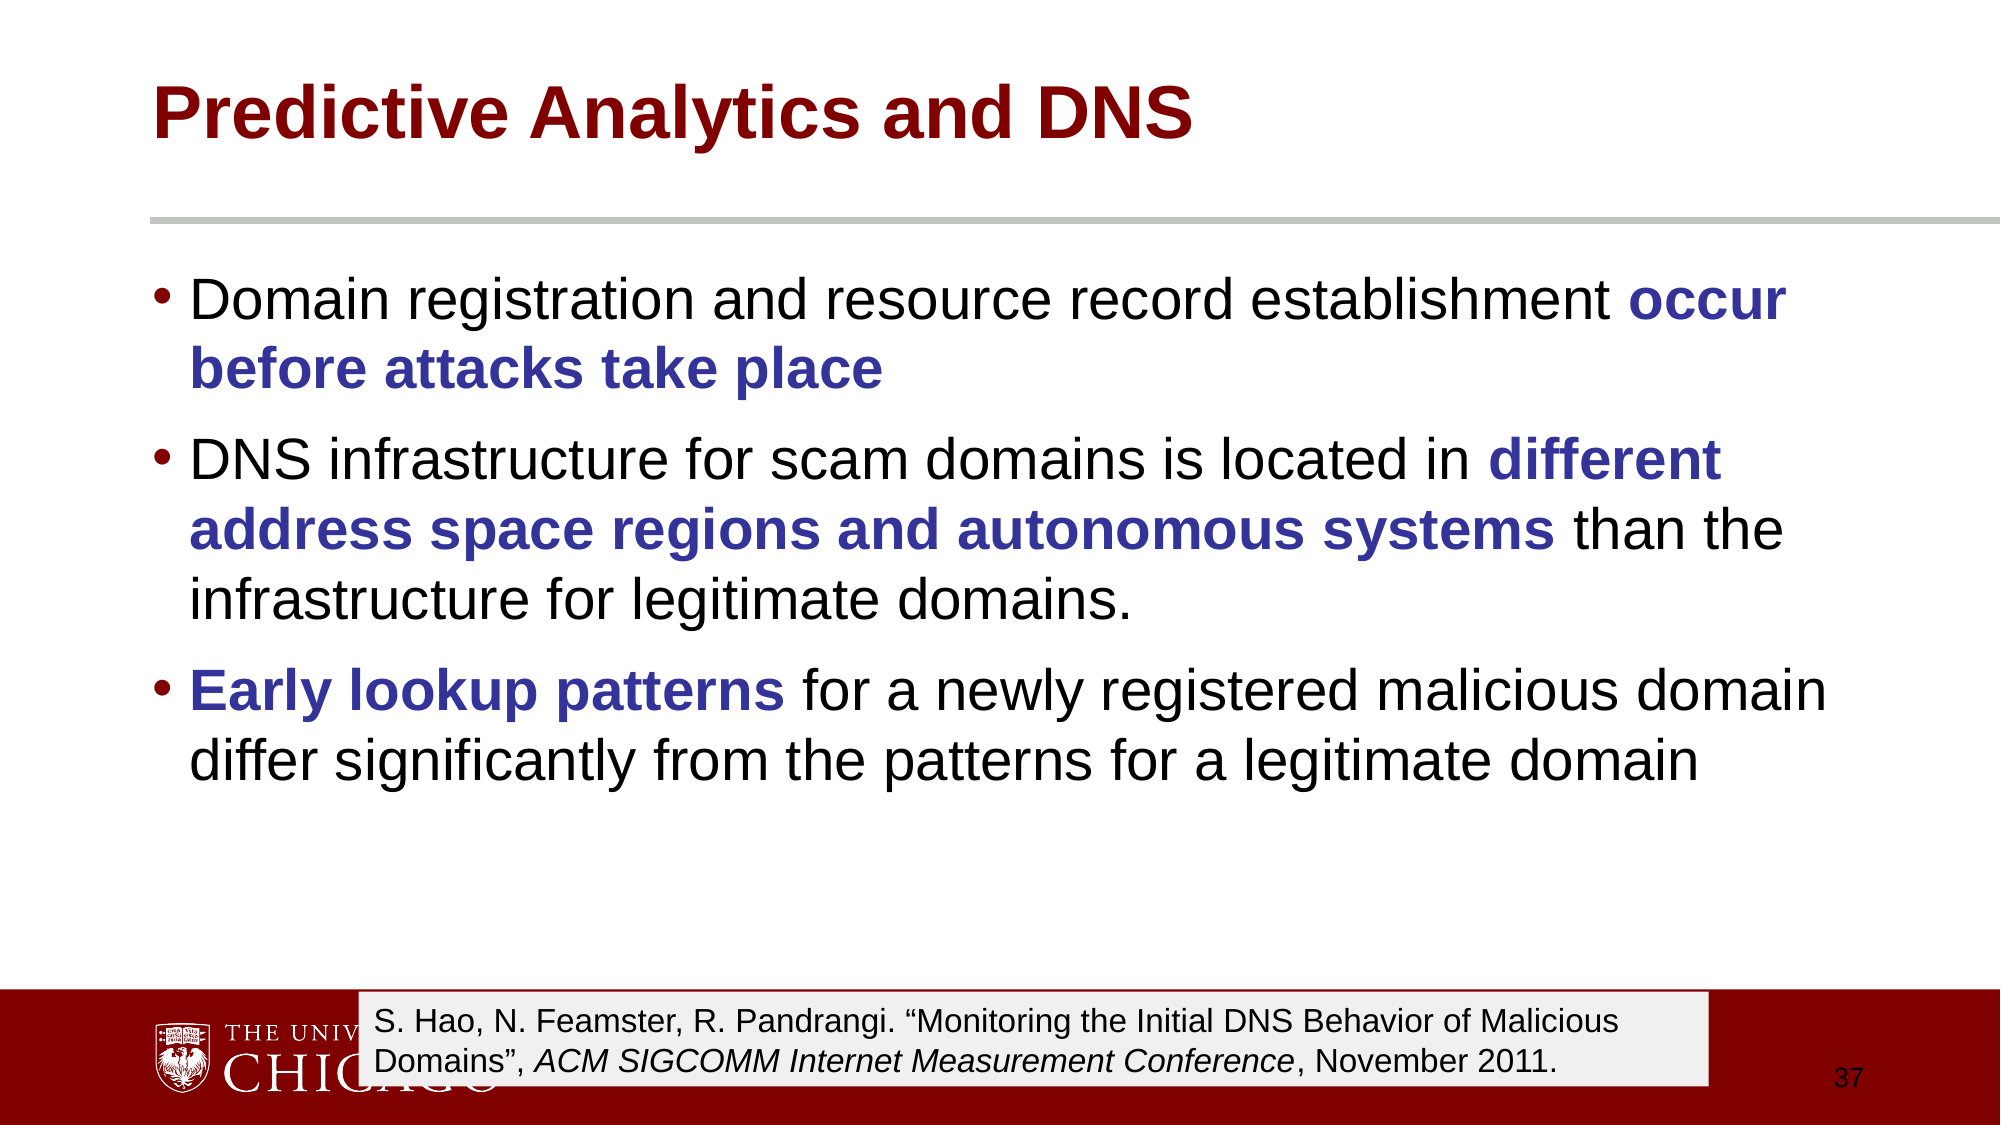

# Predictive Analytics and DNS
Domain registration and resource record establishment occur before attacks take place
DNS infrastructure for scam domains is located in different address space regions and autonomous systems than the infrastructure for legitimate domains.
Early lookup patterns for a newly registered malicious domain differ significantly from the patterns for a legitimate domain
S. Hao, N. Feamster, R. Pandrangi. “Monitoring the Initial DNS Behavior of Malicious Domains”, ACM SIGCOMM Internet Measurement Conference, November 2011.
37